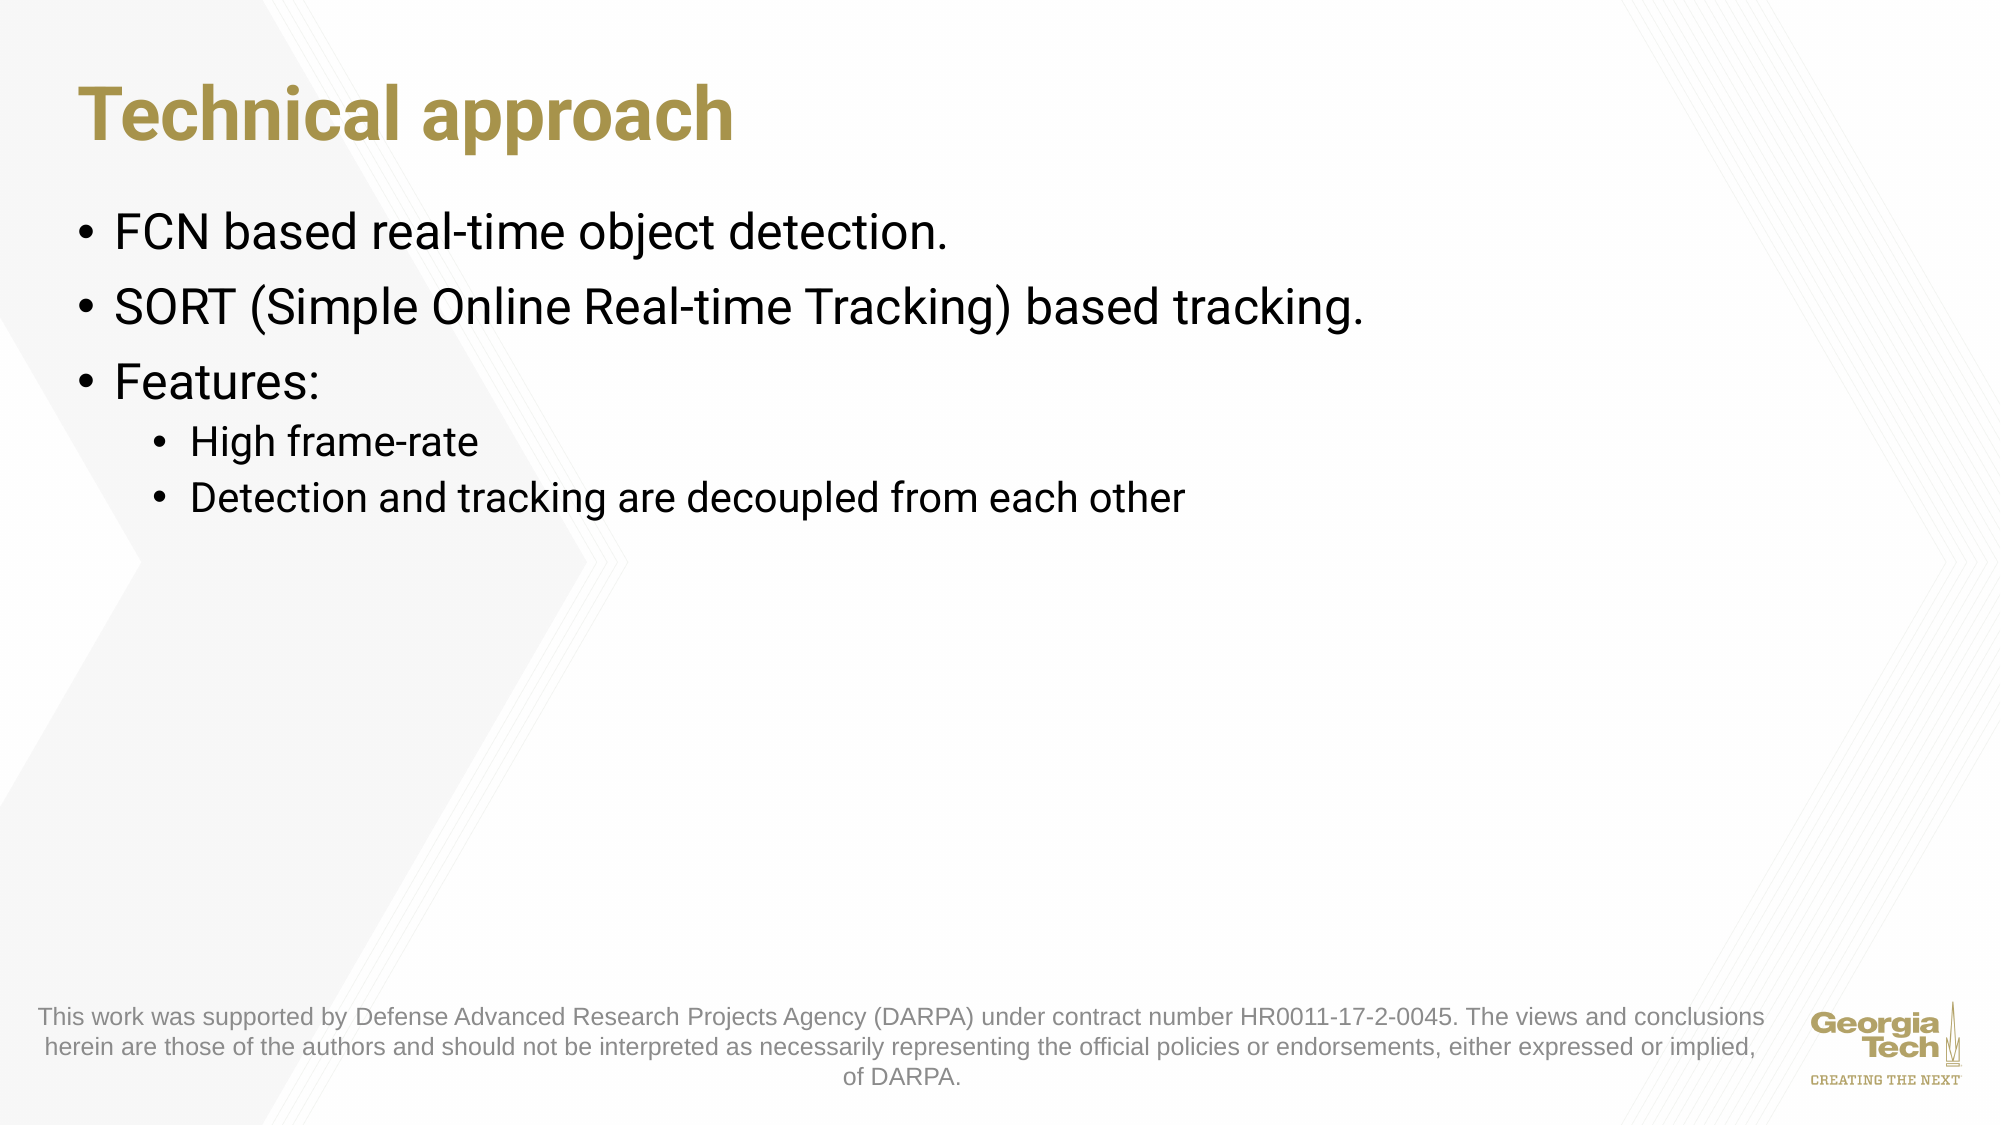

# Technical approach
FCN based real-time object detection.
SORT (Simple Online Real-time Tracking) based tracking.
Features:
High frame-rate
Detection and tracking are decoupled from each other

This work was supported by Defense Advanced Research Projects Agency (DARPA) under contract number HR0011-17-2-0045. The views and conclusions herein are those of the authors and should not be interpreted as necessarily representing the official policies or endorsements, either expressed or implied, of DARPA.